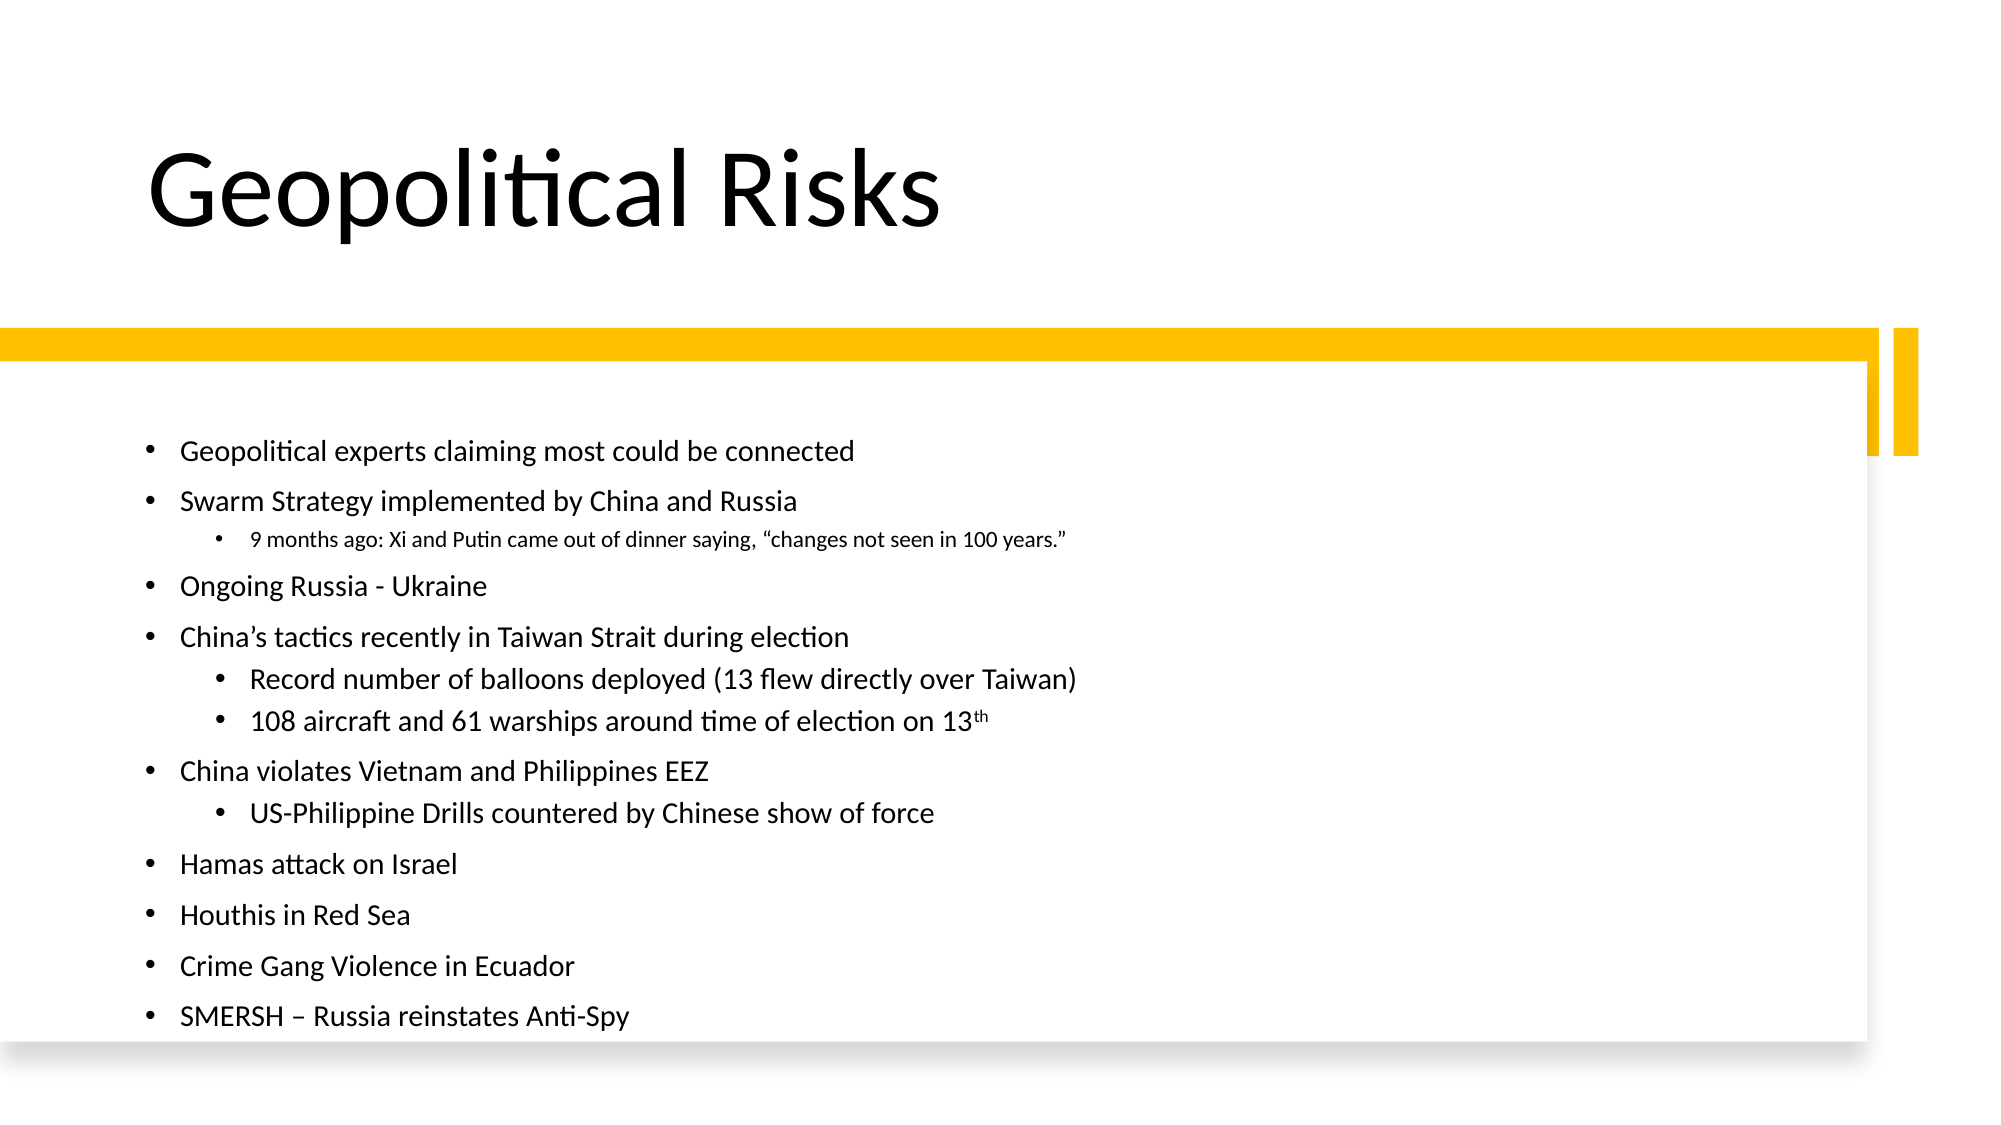

# Geopolitical Risks

Geopolitical experts claiming most could be connected
Swarm Strategy implemented by China and Russia
9 months ago: Xi and Putin came out of dinner saying, “changes not seen in 100 years.”
Ongoing Russia - Ukraine
China’s tactics recently in Taiwan Strait during election
Record number of balloons deployed (13 flew directly over Taiwan)
108 aircraft and 61 warships around time of election on 13th
China violates Vietnam and Philippines EEZ
US-Philippine Drills countered by Chinese show of force
Hamas attack on Israel
Houthis in Red Sea
Crime Gang Violence in Ecuador
SMERSH – Russia reinstates Anti-Spy